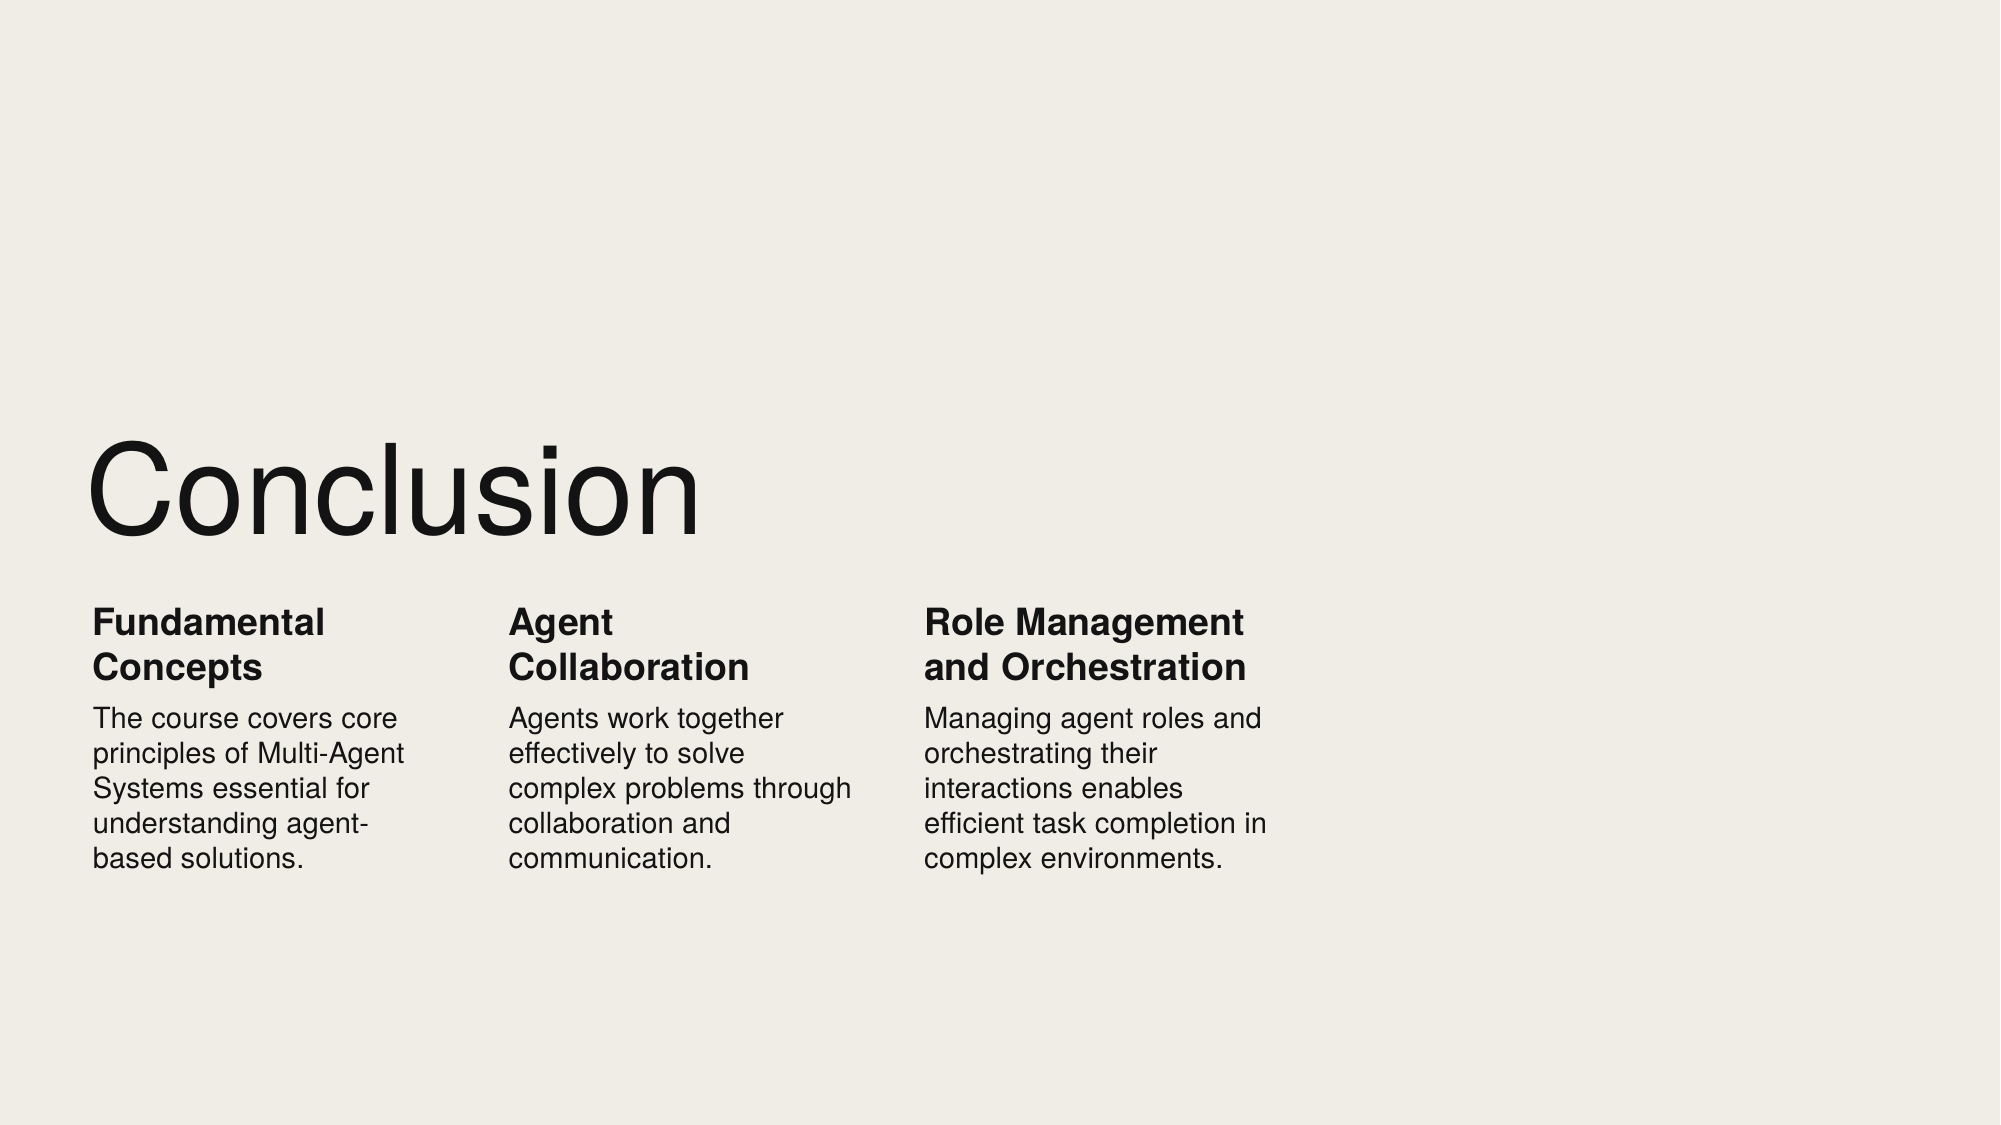

# Conclusion
Fundamental Concepts
The course covers core principles of Multi-Agent Systems essential for understanding agent-based solutions.
Agent Collaboration
Agents work together effectively to solve complex problems through collaboration and communication.
Role Management and Orchestration
Managing agent roles and orchestrating their interactions enables efficient task completion in complex environments.